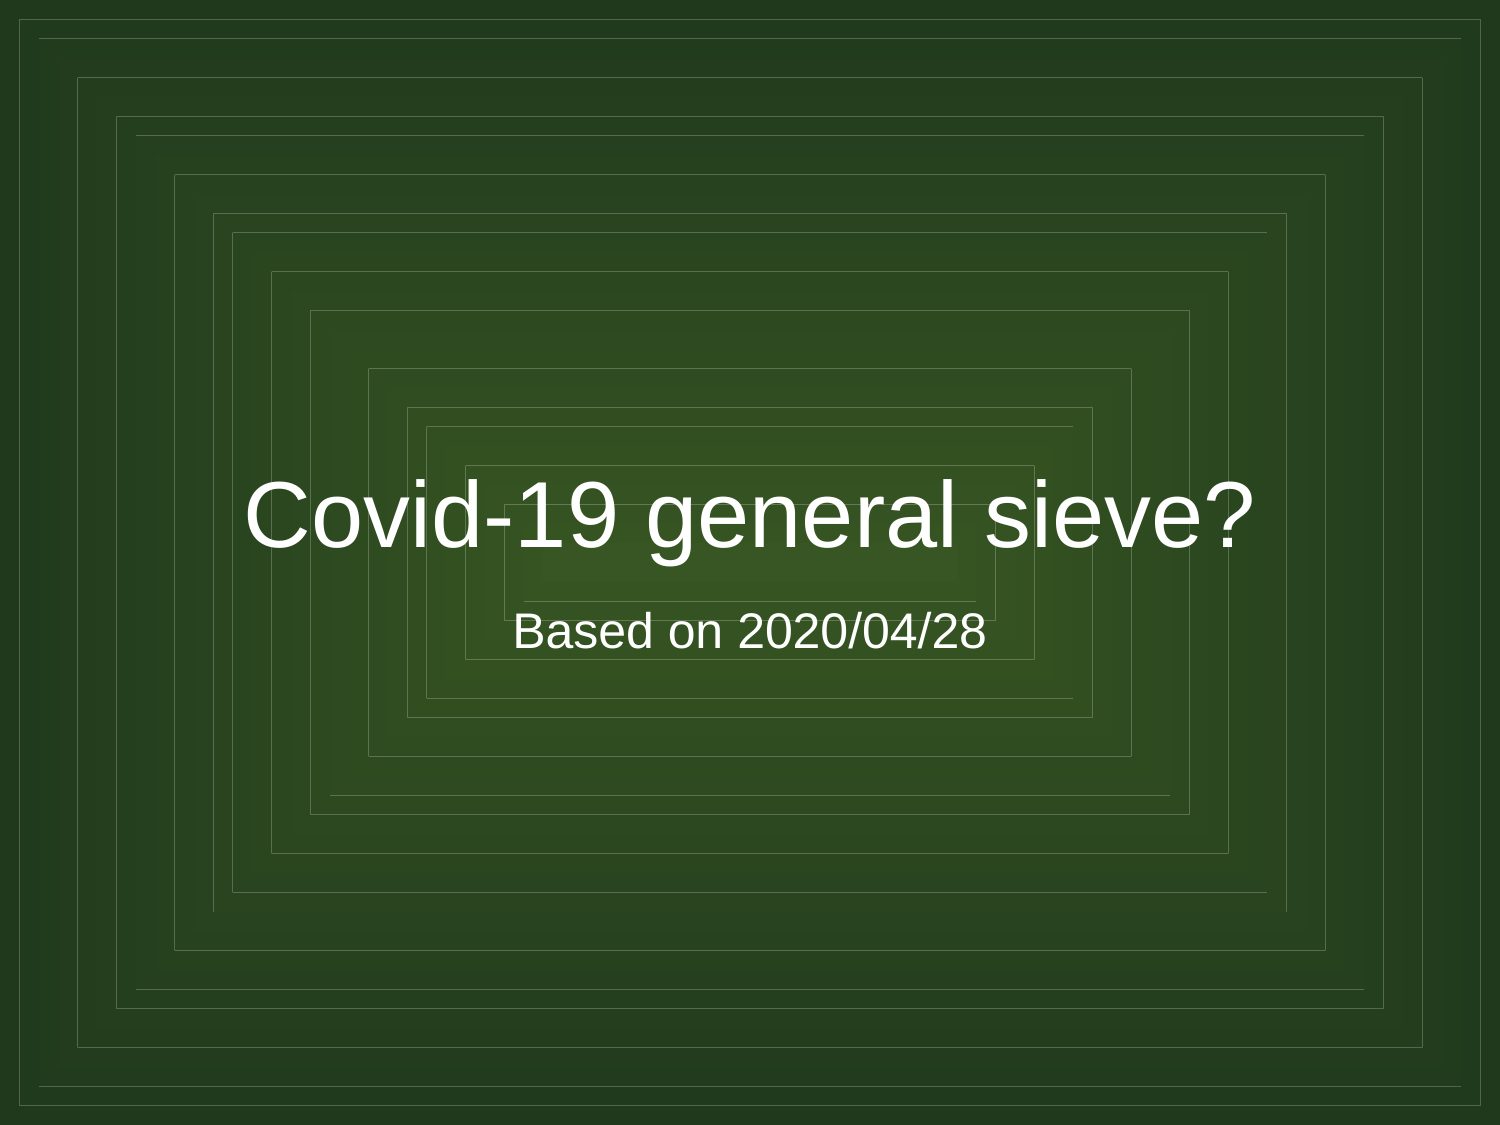

# Covid-19 general sieve?
Based on 2020/04/28